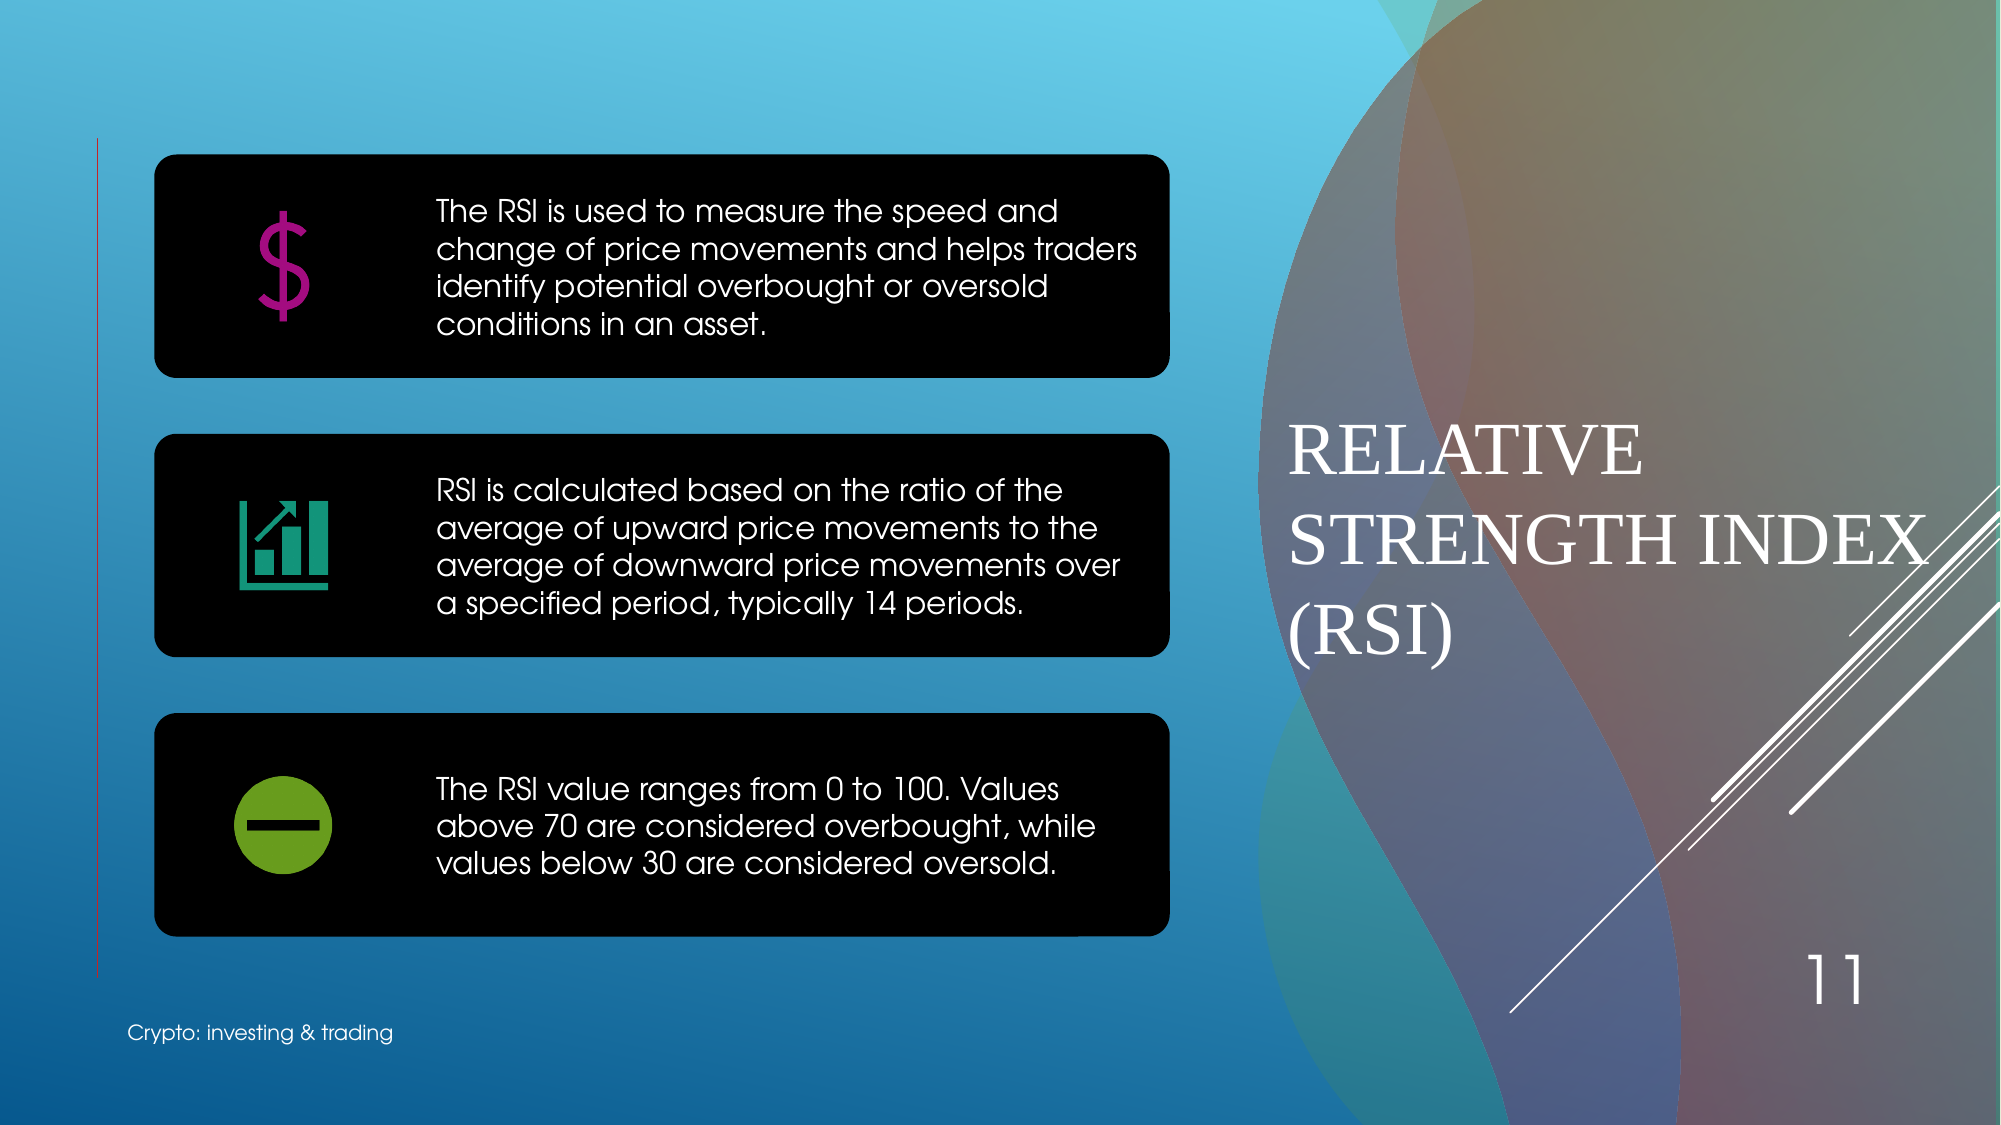

The RSI is used to measure the speed and change of price movements and helps traders identify potential overbought or oversold conditions in an asset.
RSI is calculated based on the ratio of the average of upward price movements to the average of downward price movements over a specified period, typically 14 periods.
The RSI value ranges from 0 to 100. Values above 70 are considered overbought, while values below 30 are considered oversold.
# Relative Strength Index (Rsi)
11
Crypto: investing & trading